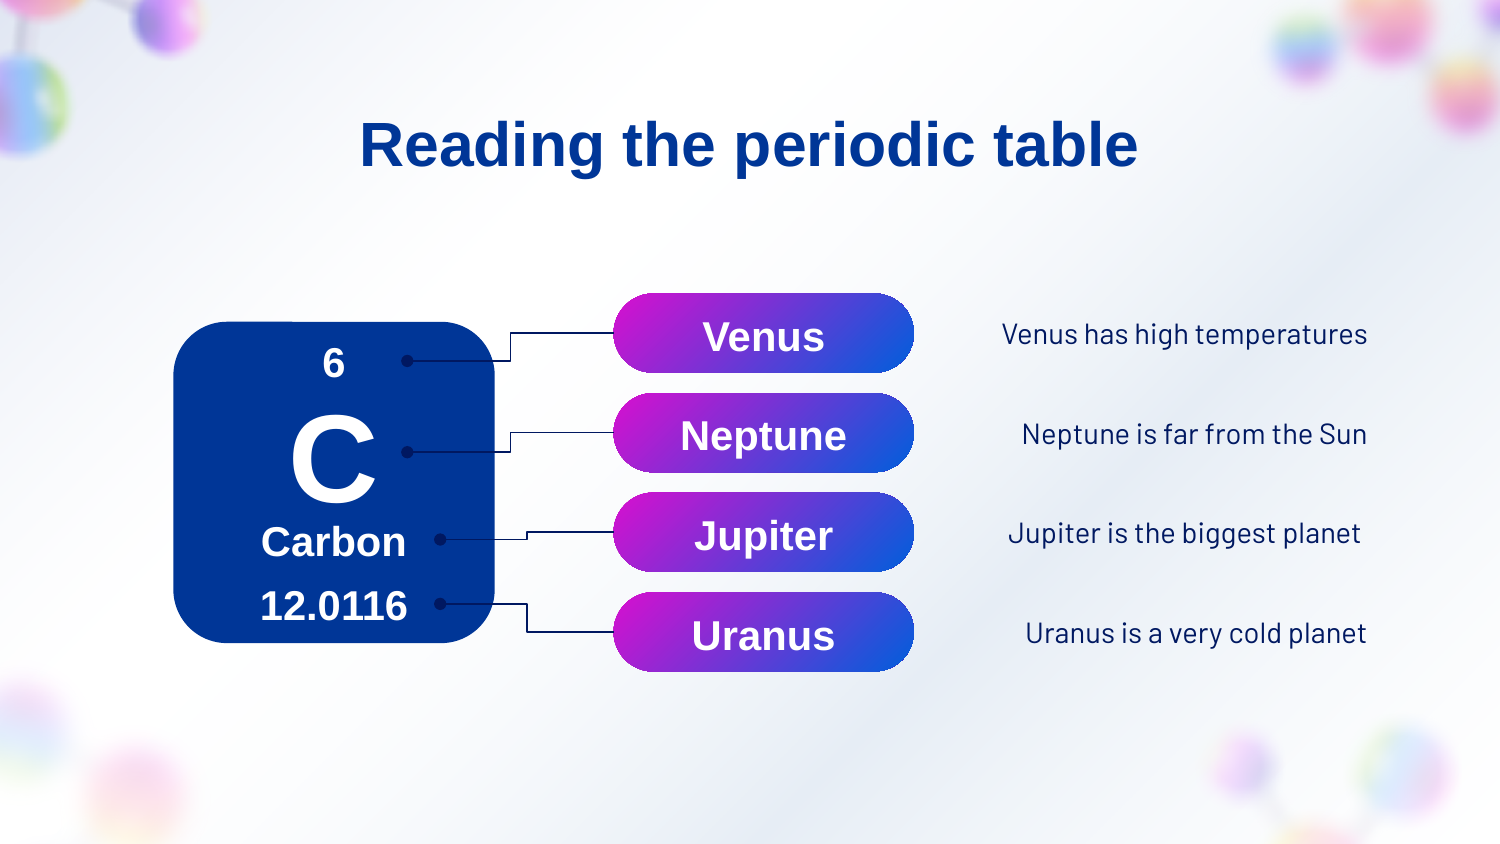

# Reading the periodic table

Venus
Jupiter
Venus has high temperatures

6

Neptune
Jupiter
Neptune is far from the Sun
C

Jupiter
Jupiter
Jupiter is the biggest planet
Carbon
12.0116

Uranus
Jupiter
Uranus is a very cold planet